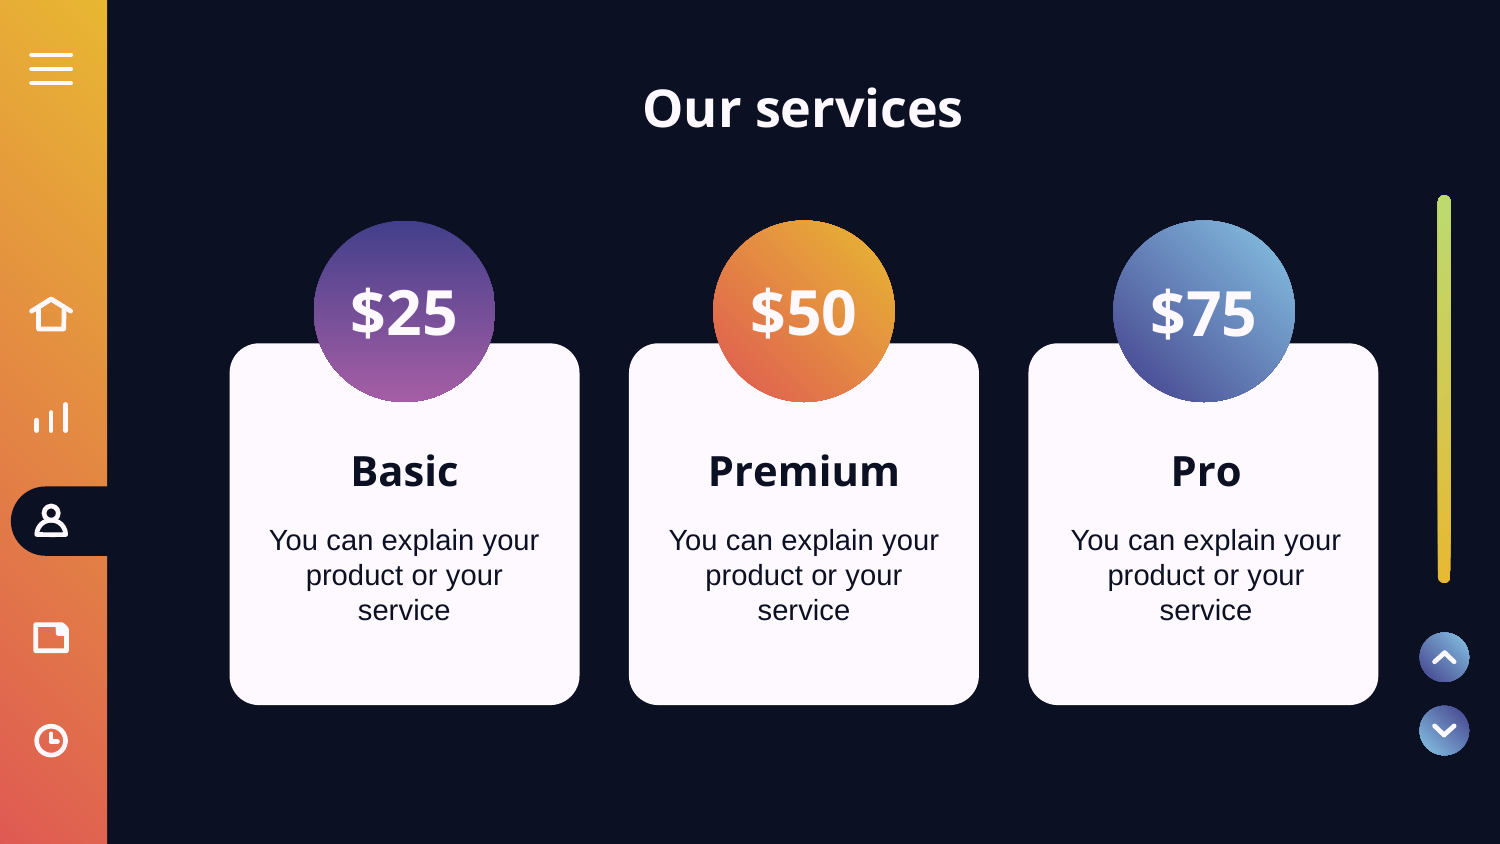

# Our services

$50
$25
$75

Basic
Premium
Pro

You can explain your product or your service
You can explain your product or your service
You can explain your product or your service